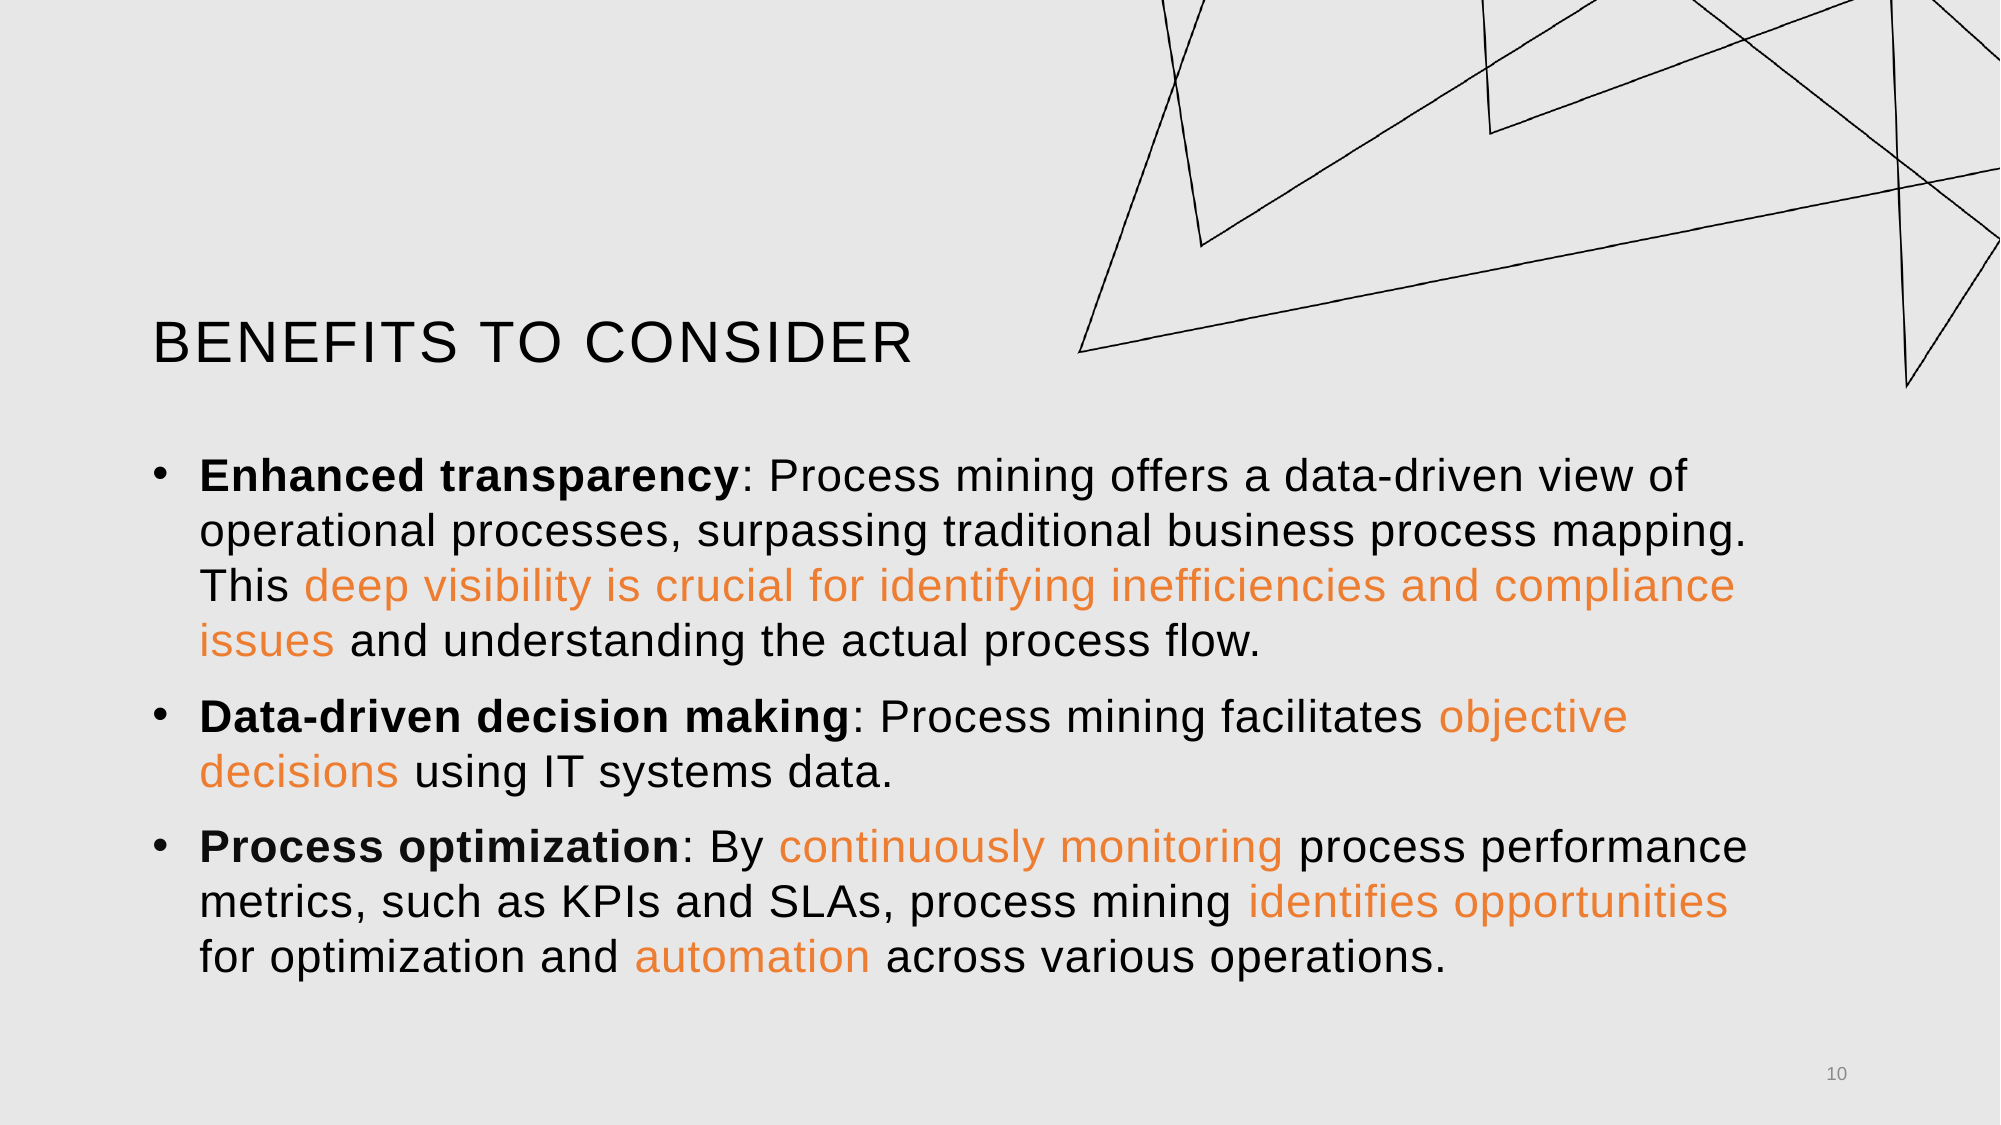

# benefits to consider
Enhanced transparency: Process mining offers a data-driven view of operational processes, surpassing traditional business process mapping. This deep visibility is crucial for identifying inefficiencies and compliance issues and understanding the actual process flow.
Data-driven decision making: Process mining facilitates objective decisions using IT systems data.
Process optimization: By continuously monitoring process performance metrics, such as KPIs and SLAs, process mining identifies opportunities for optimization and automation across various operations.
10